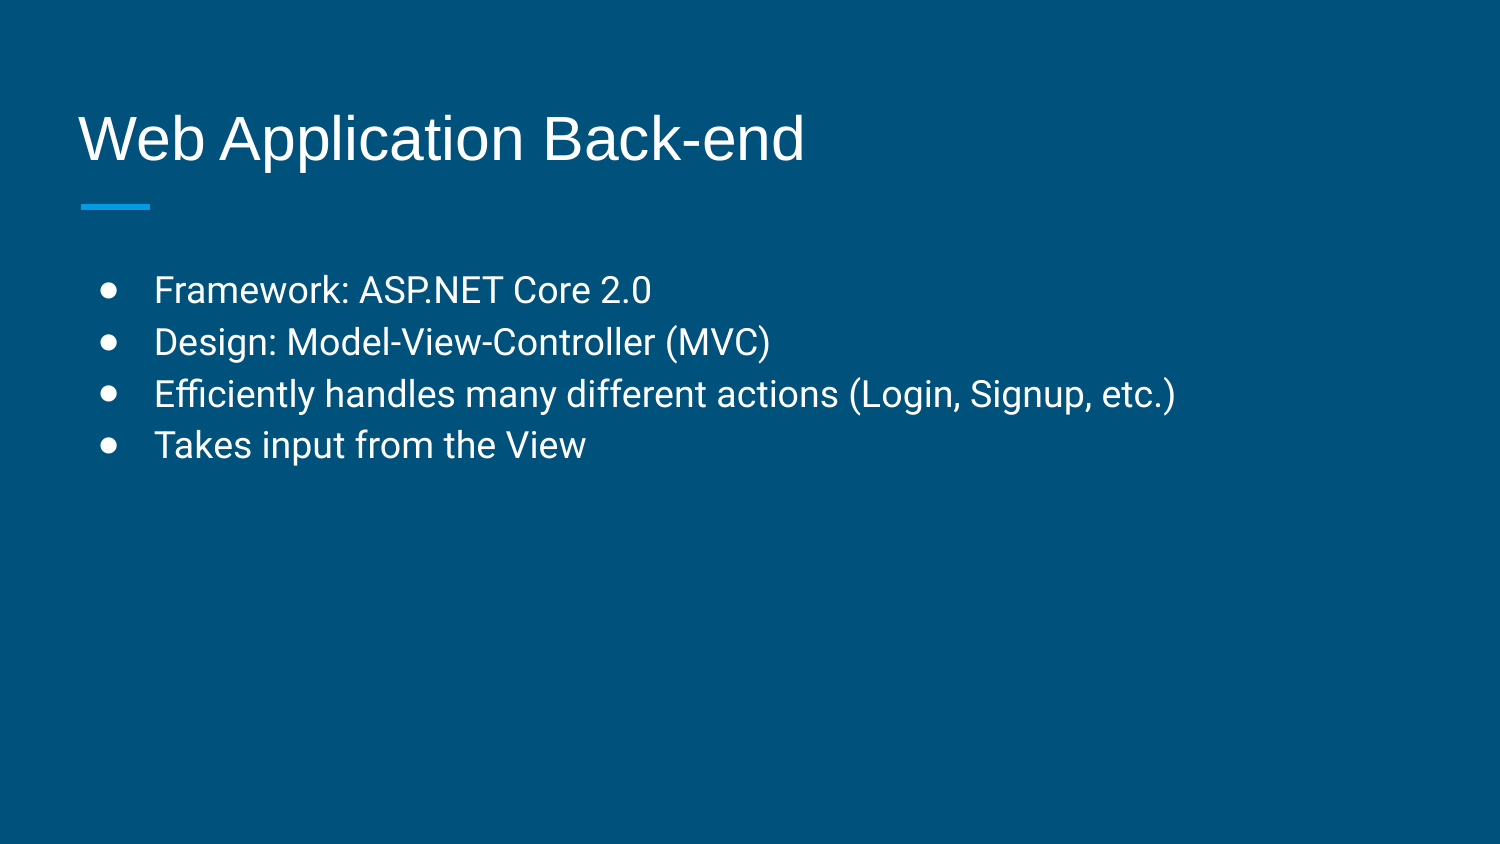

# Web Application Back-end
Framework: ASP.NET Core 2.0
Design: Model-View-Controller (MVC)
Efficiently handles many different actions (Login, Signup, etc.)
Takes input from the View